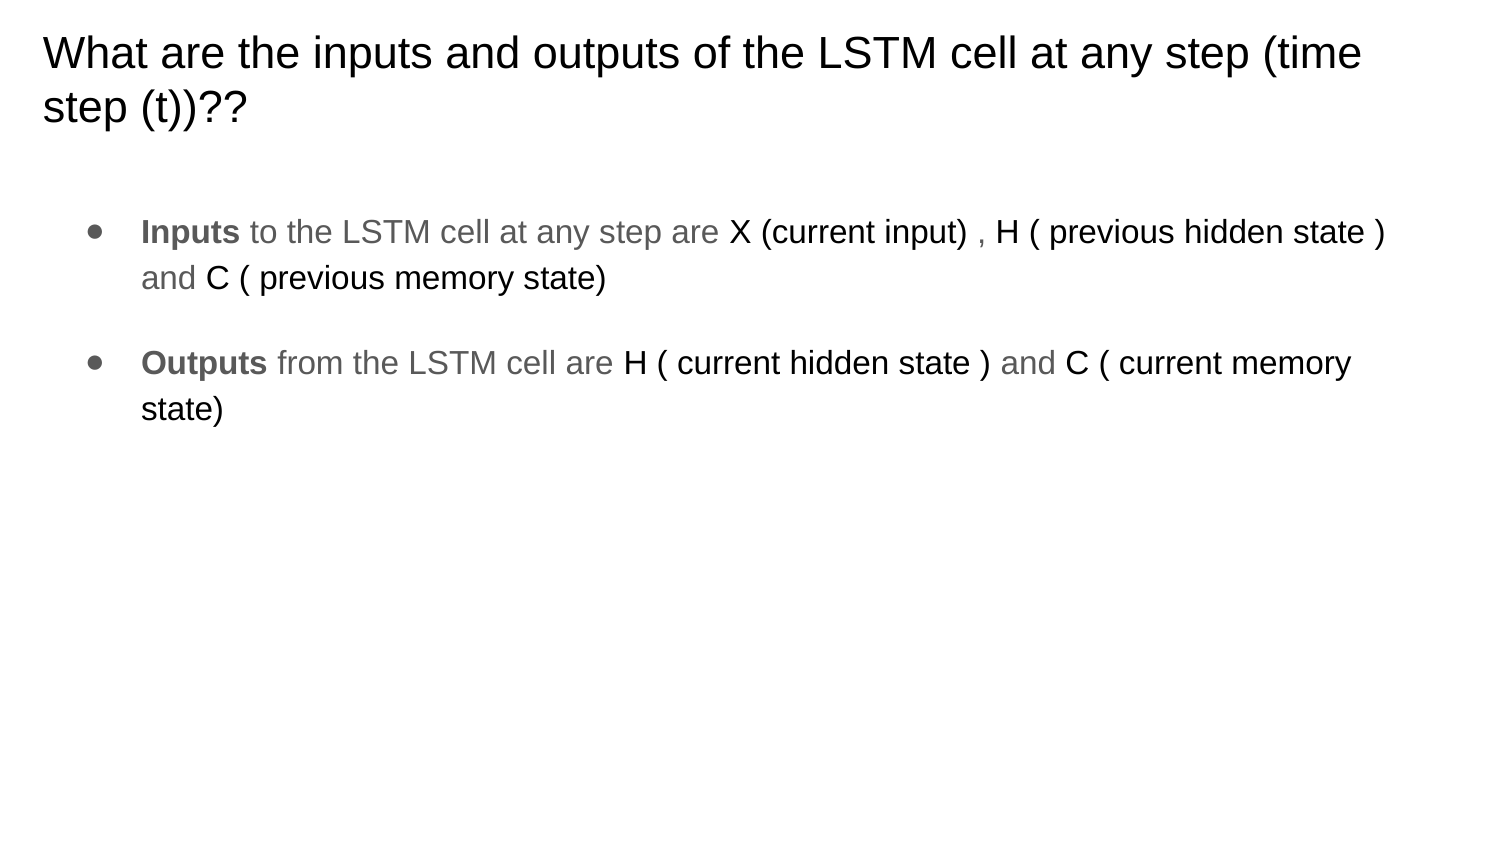

# What are the inputs and outputs of the LSTM cell at any step (time step (t))??

Inputs to the LSTM cell at any step are X (current input) , H ( previous hidden state ) and C ( previous memory state)
Outputs from the LSTM cell are H ( current hidden state ) and C ( current memory state)